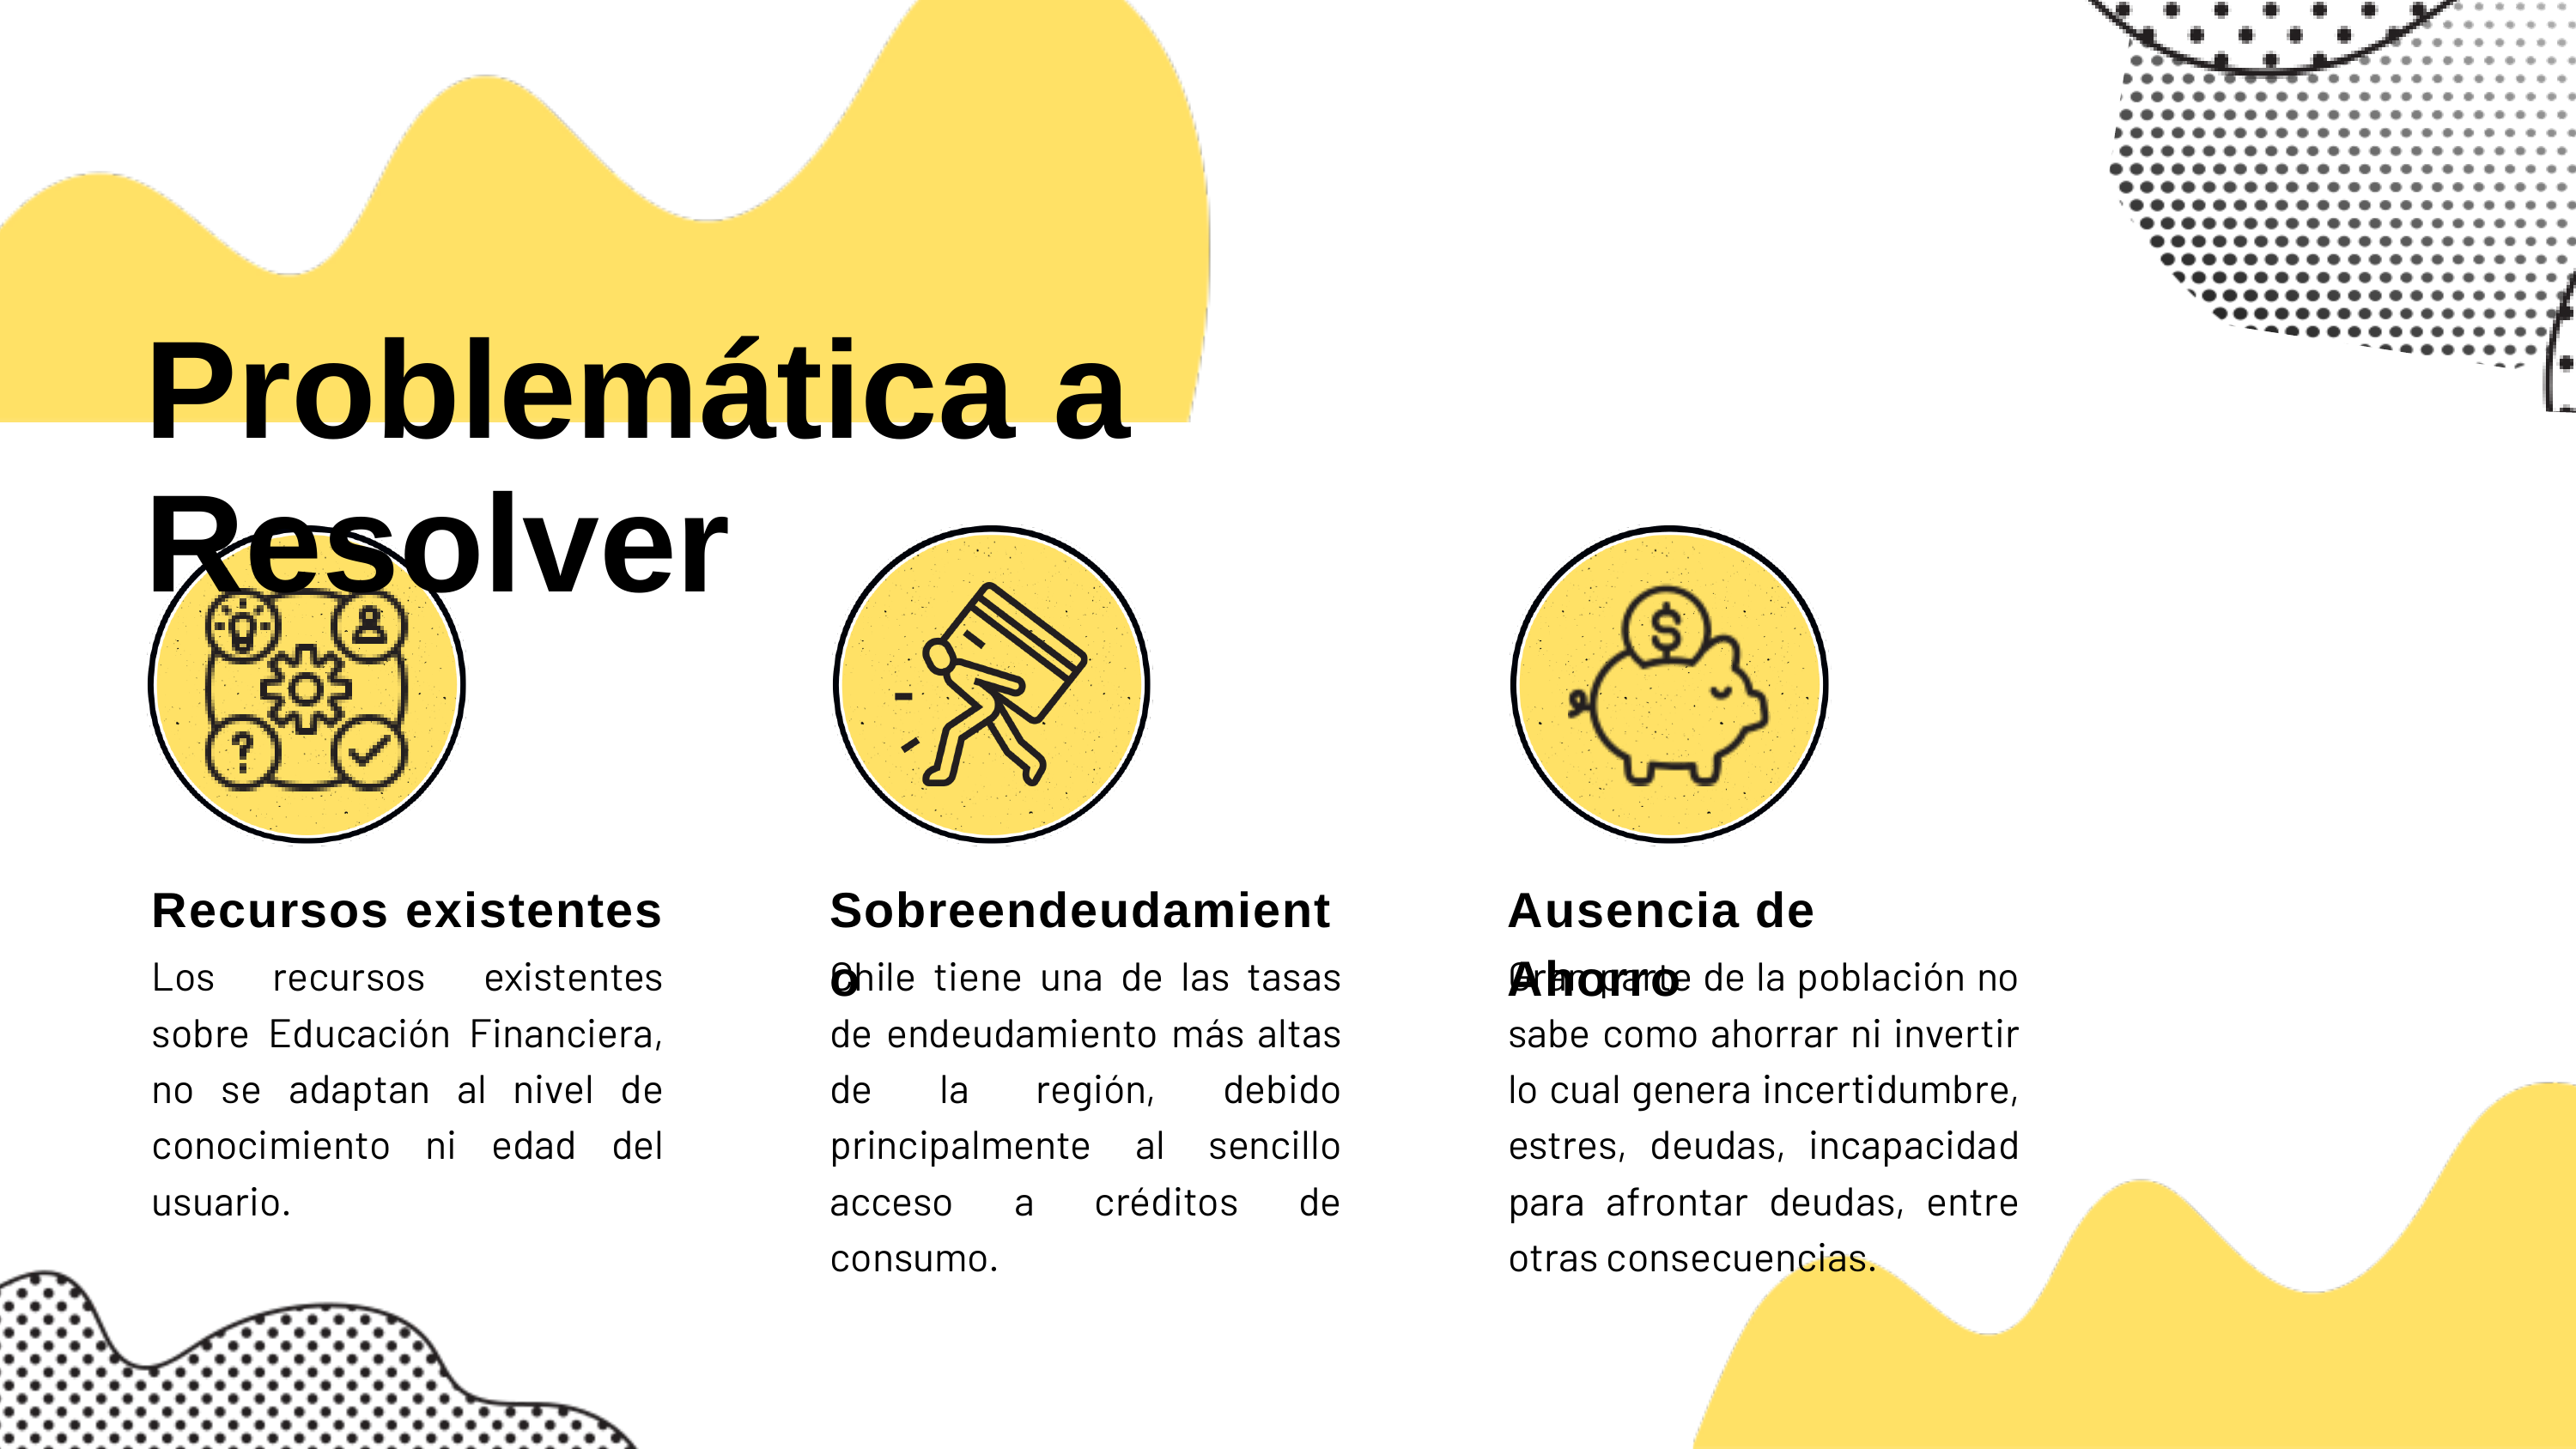

Problemática a Resolver

Recursos existentes
Los recursos existentes sobre Educación Financiera, no se adaptan al nivel de conocimiento ni edad del usuario.
Sobreendeudamiento
Chile tiene una de las tasas de endeudamiento más altas de la región, debido principalmente al sencillo acceso a créditos de consumo.
Ausencia de Ahorro
Gran parte de la población no sabe como ahorrar ni invertir lo cual genera incertidumbre, estres, deudas, incapacidad para afrontar deudas, entre otras consecuencias.